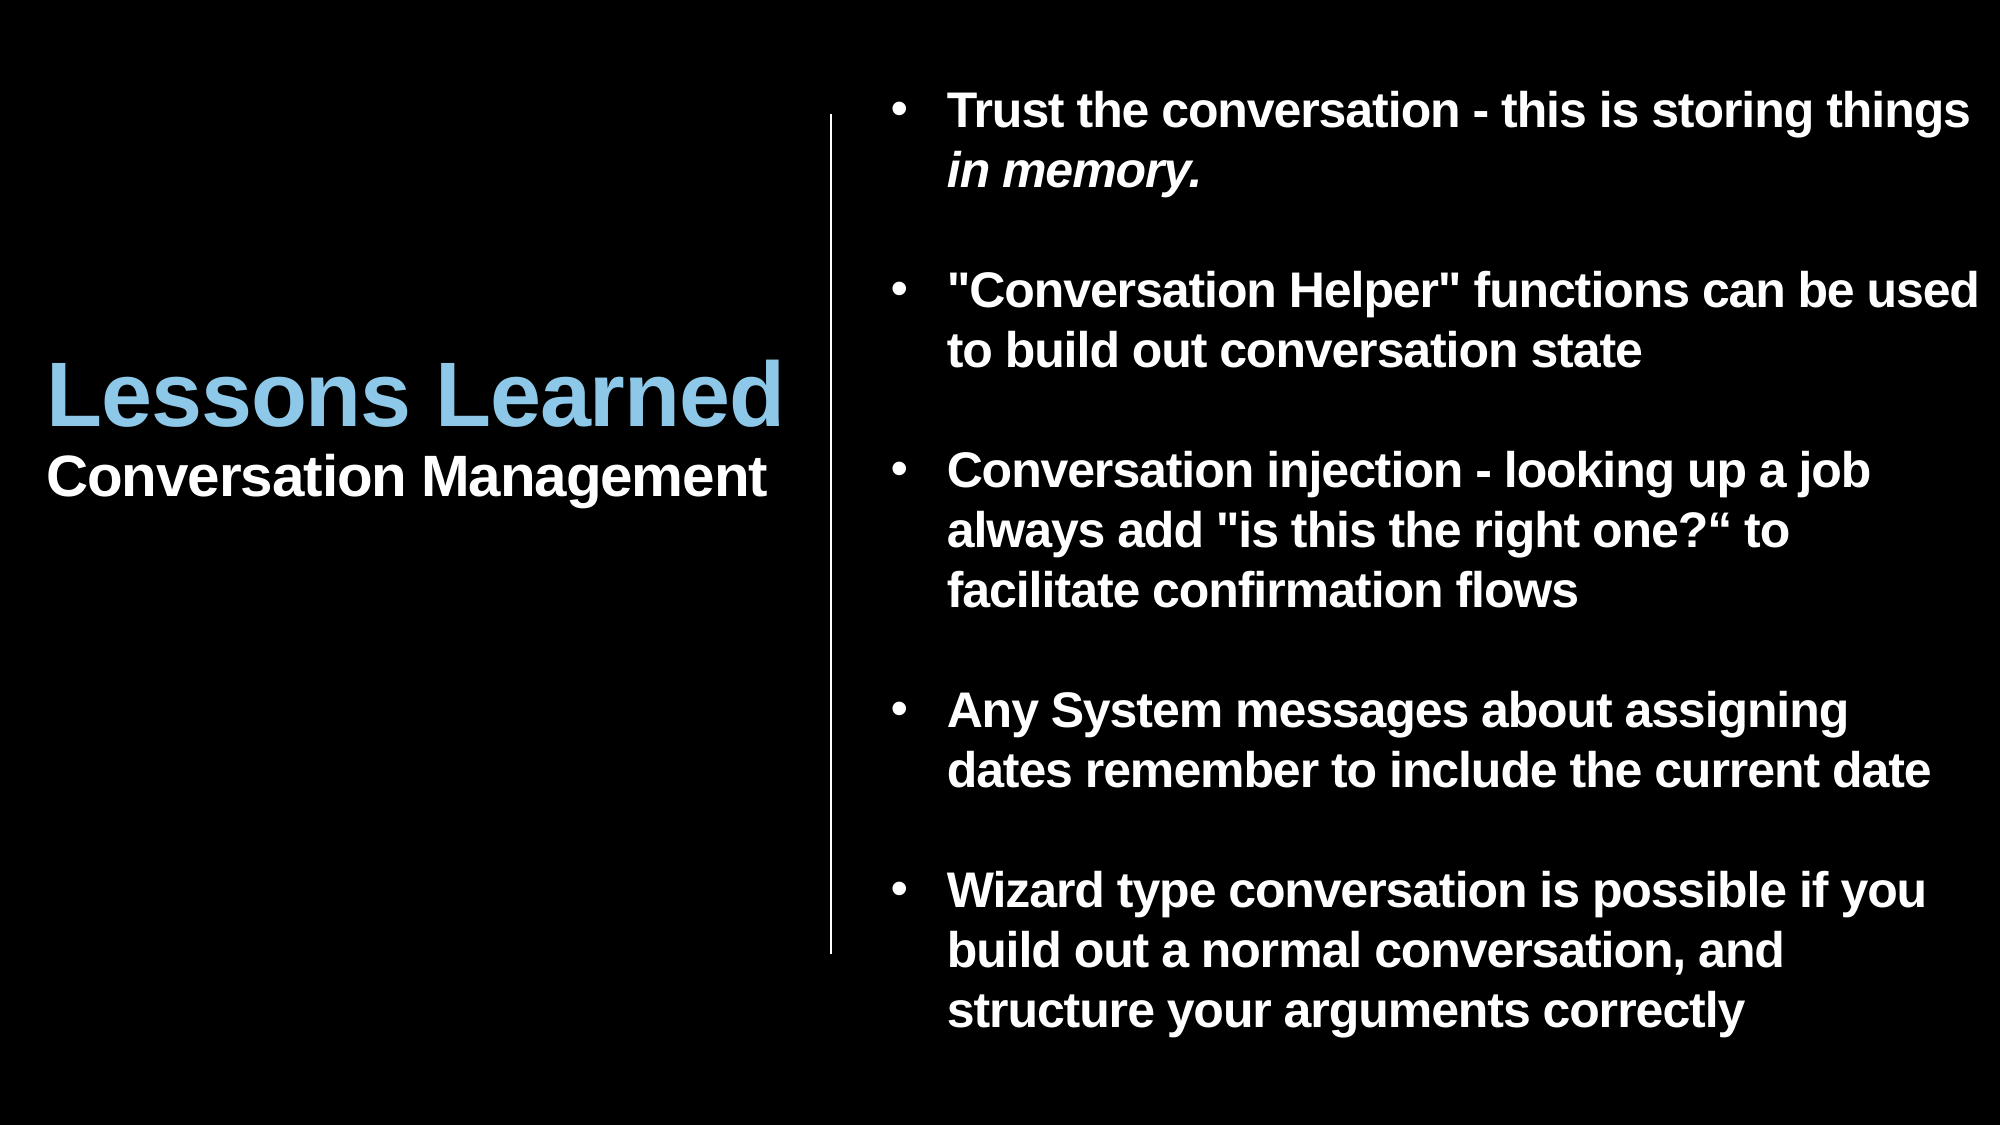

Trust the conversation - this is storing things in memory.

"Conversation Helper" functions can be used to build out conversation state

Conversation injection - looking up a job always add "is this the right one?“ to facilitate confirmation flows

Any System messages about assigning dates remember to include the current date

Wizard type conversation is possible if you build out a normal conversation, and structure your arguments correctly
Lessons Learned
Conversation Management